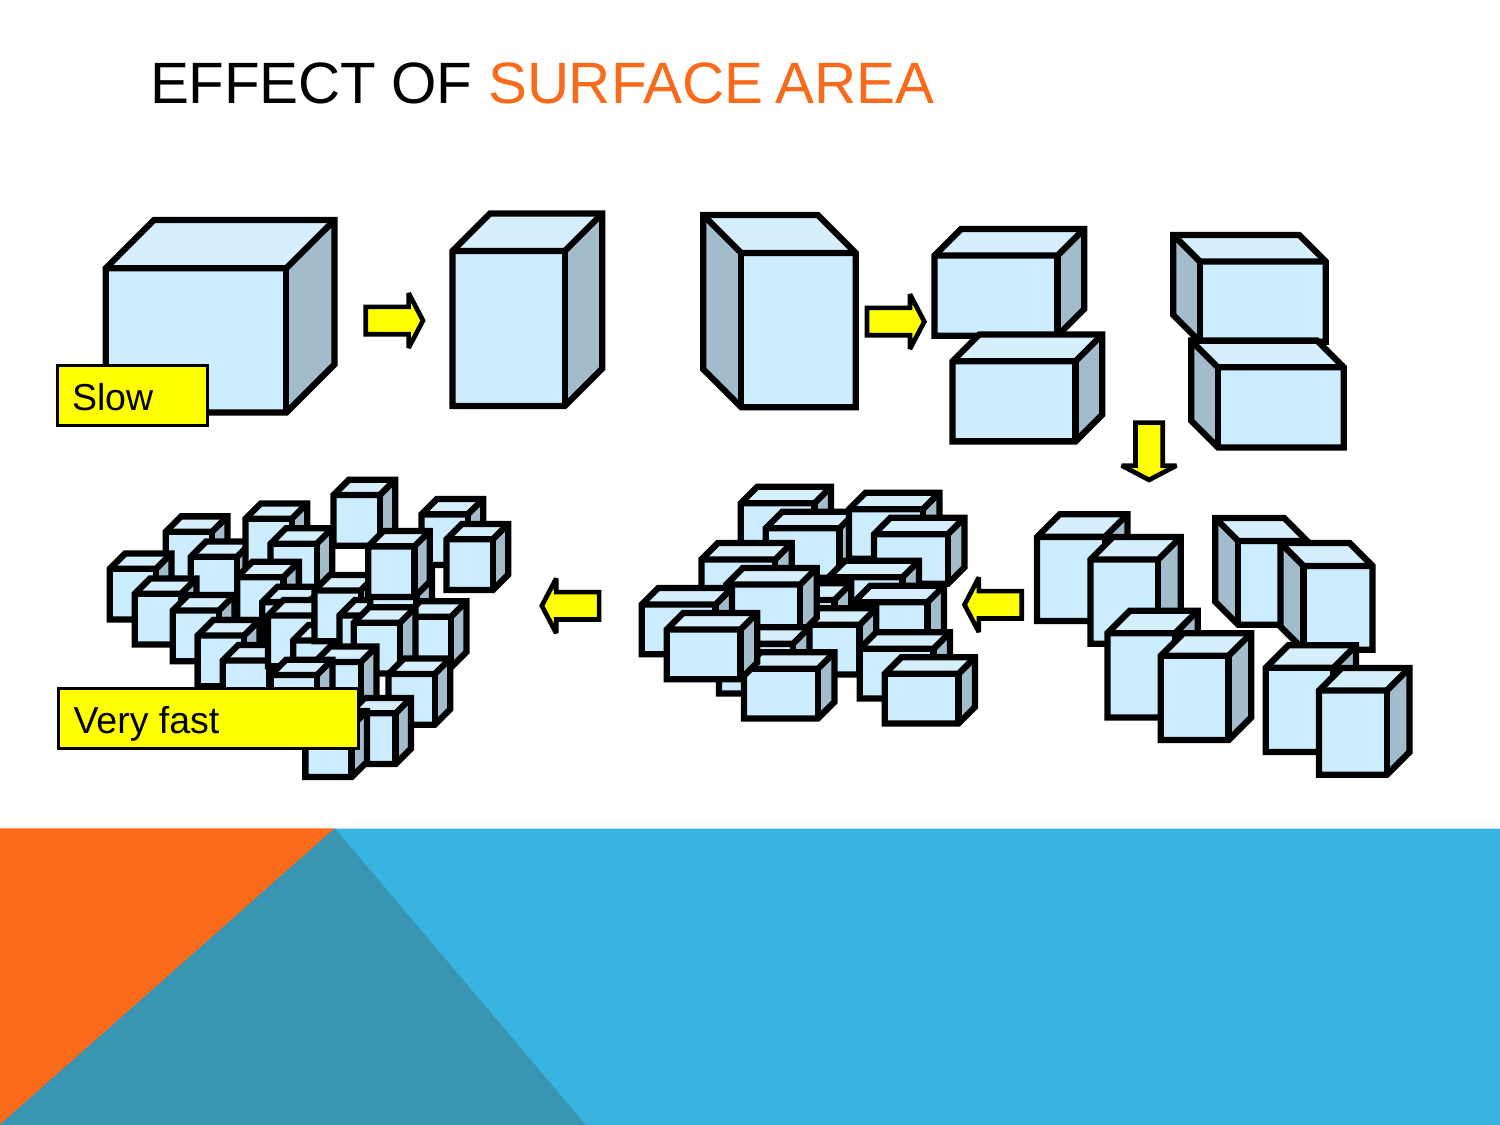

# Effect of surface area

Slow

Very fast